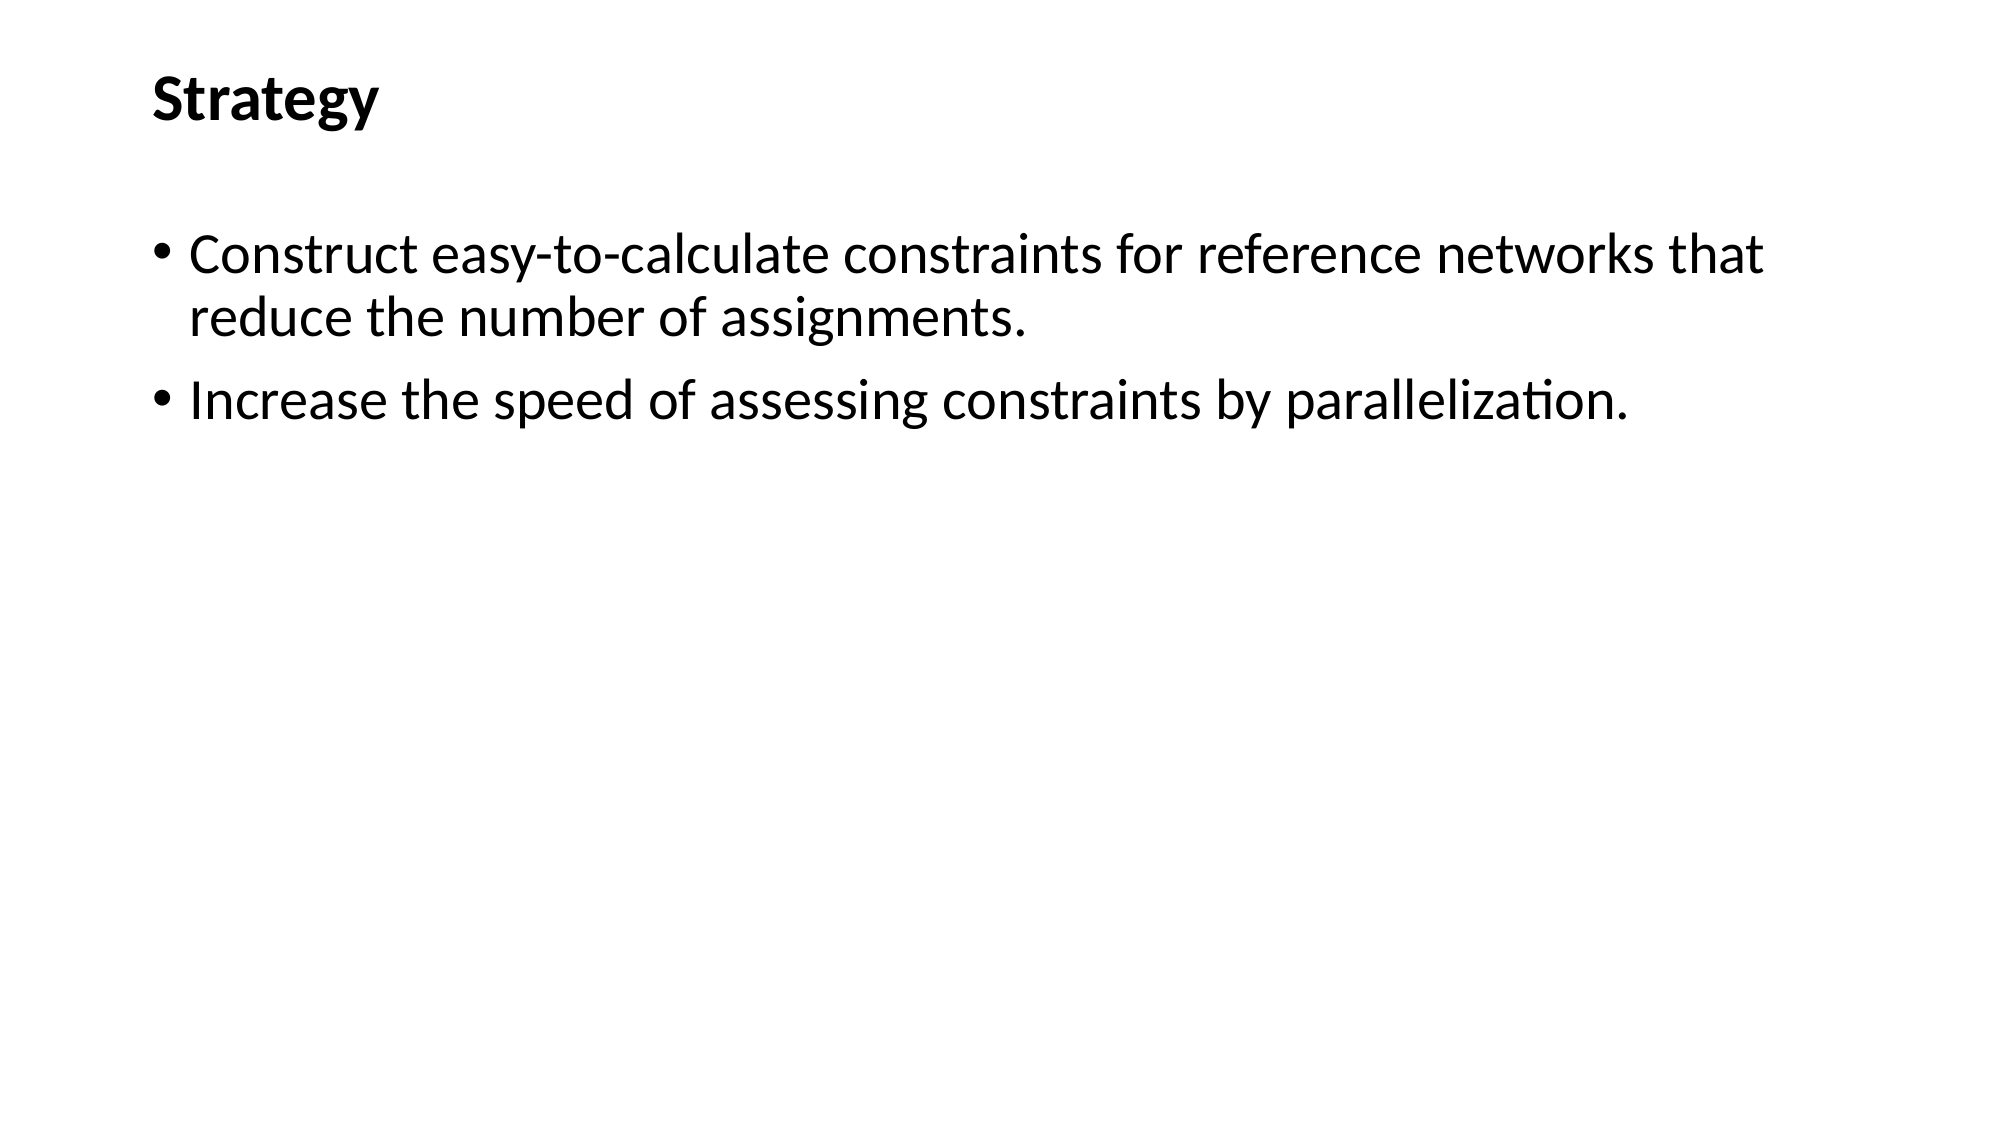

# Strategy
Construct easy-to-calculate constraints for reference networks that reduce the number of assignments.
Increase the speed of assessing constraints by parallelization.